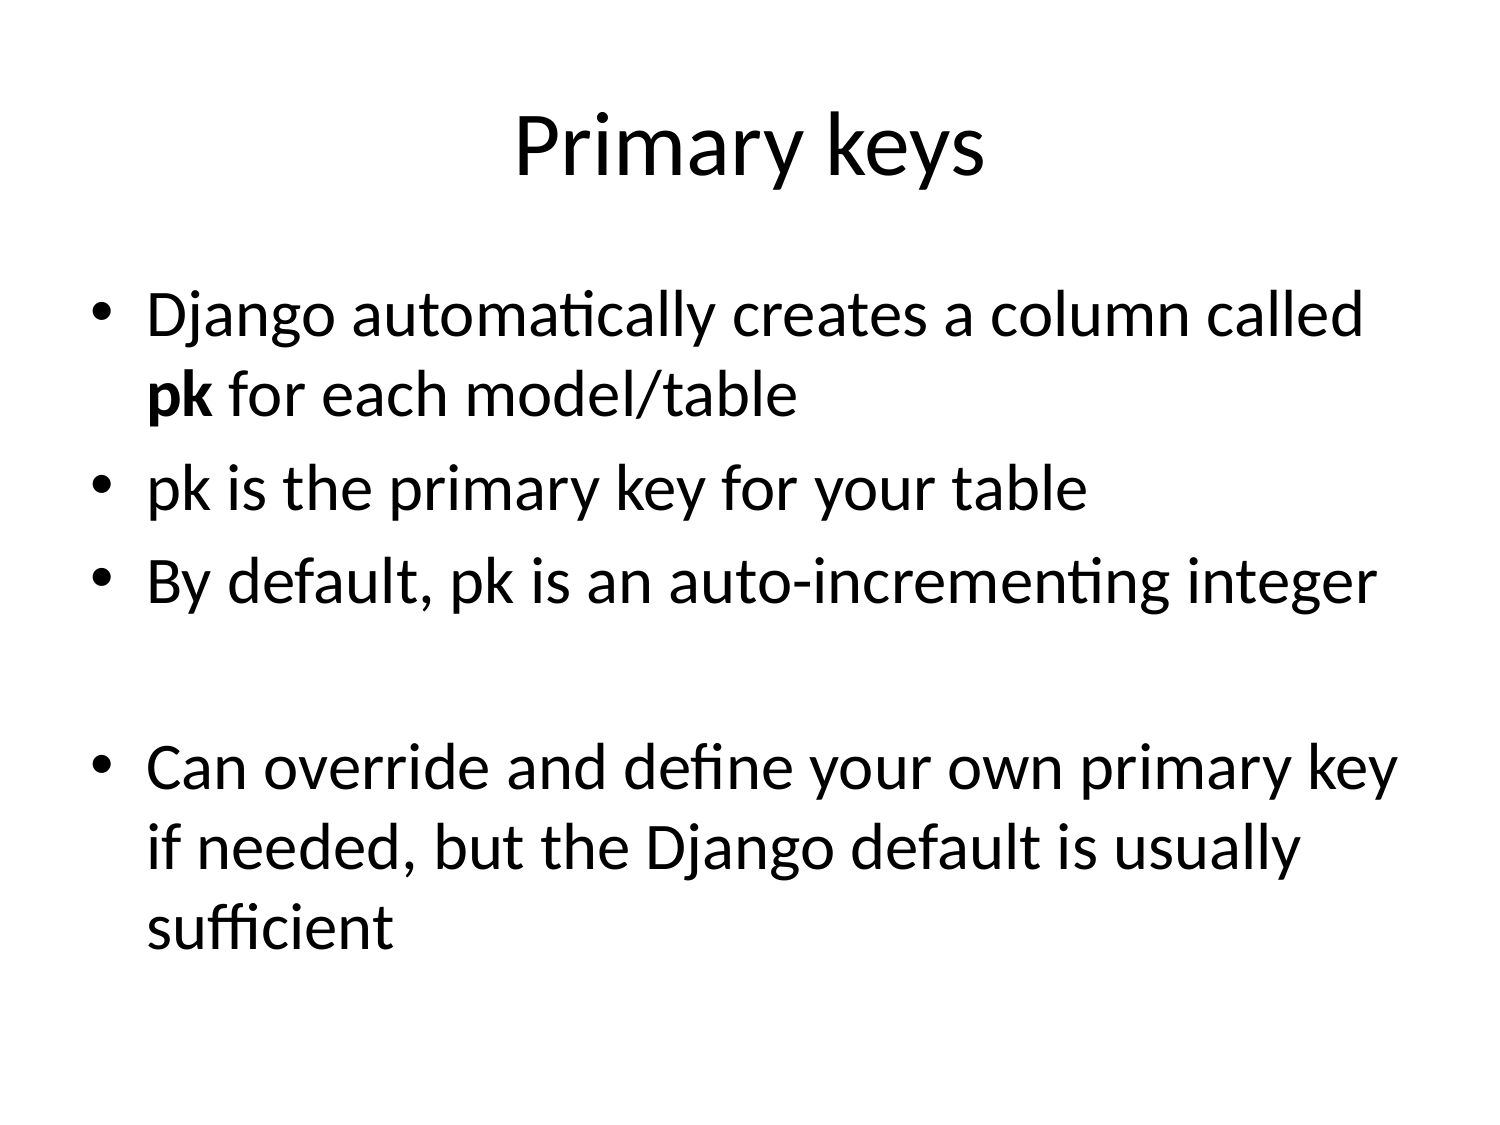

# Primary keys
Django automatically creates a column called pk for each model/table
pk is the primary key for your table
By default, pk is an auto-incrementing integer

Can override and define your own primary key if needed, but the Django default is usually sufficient